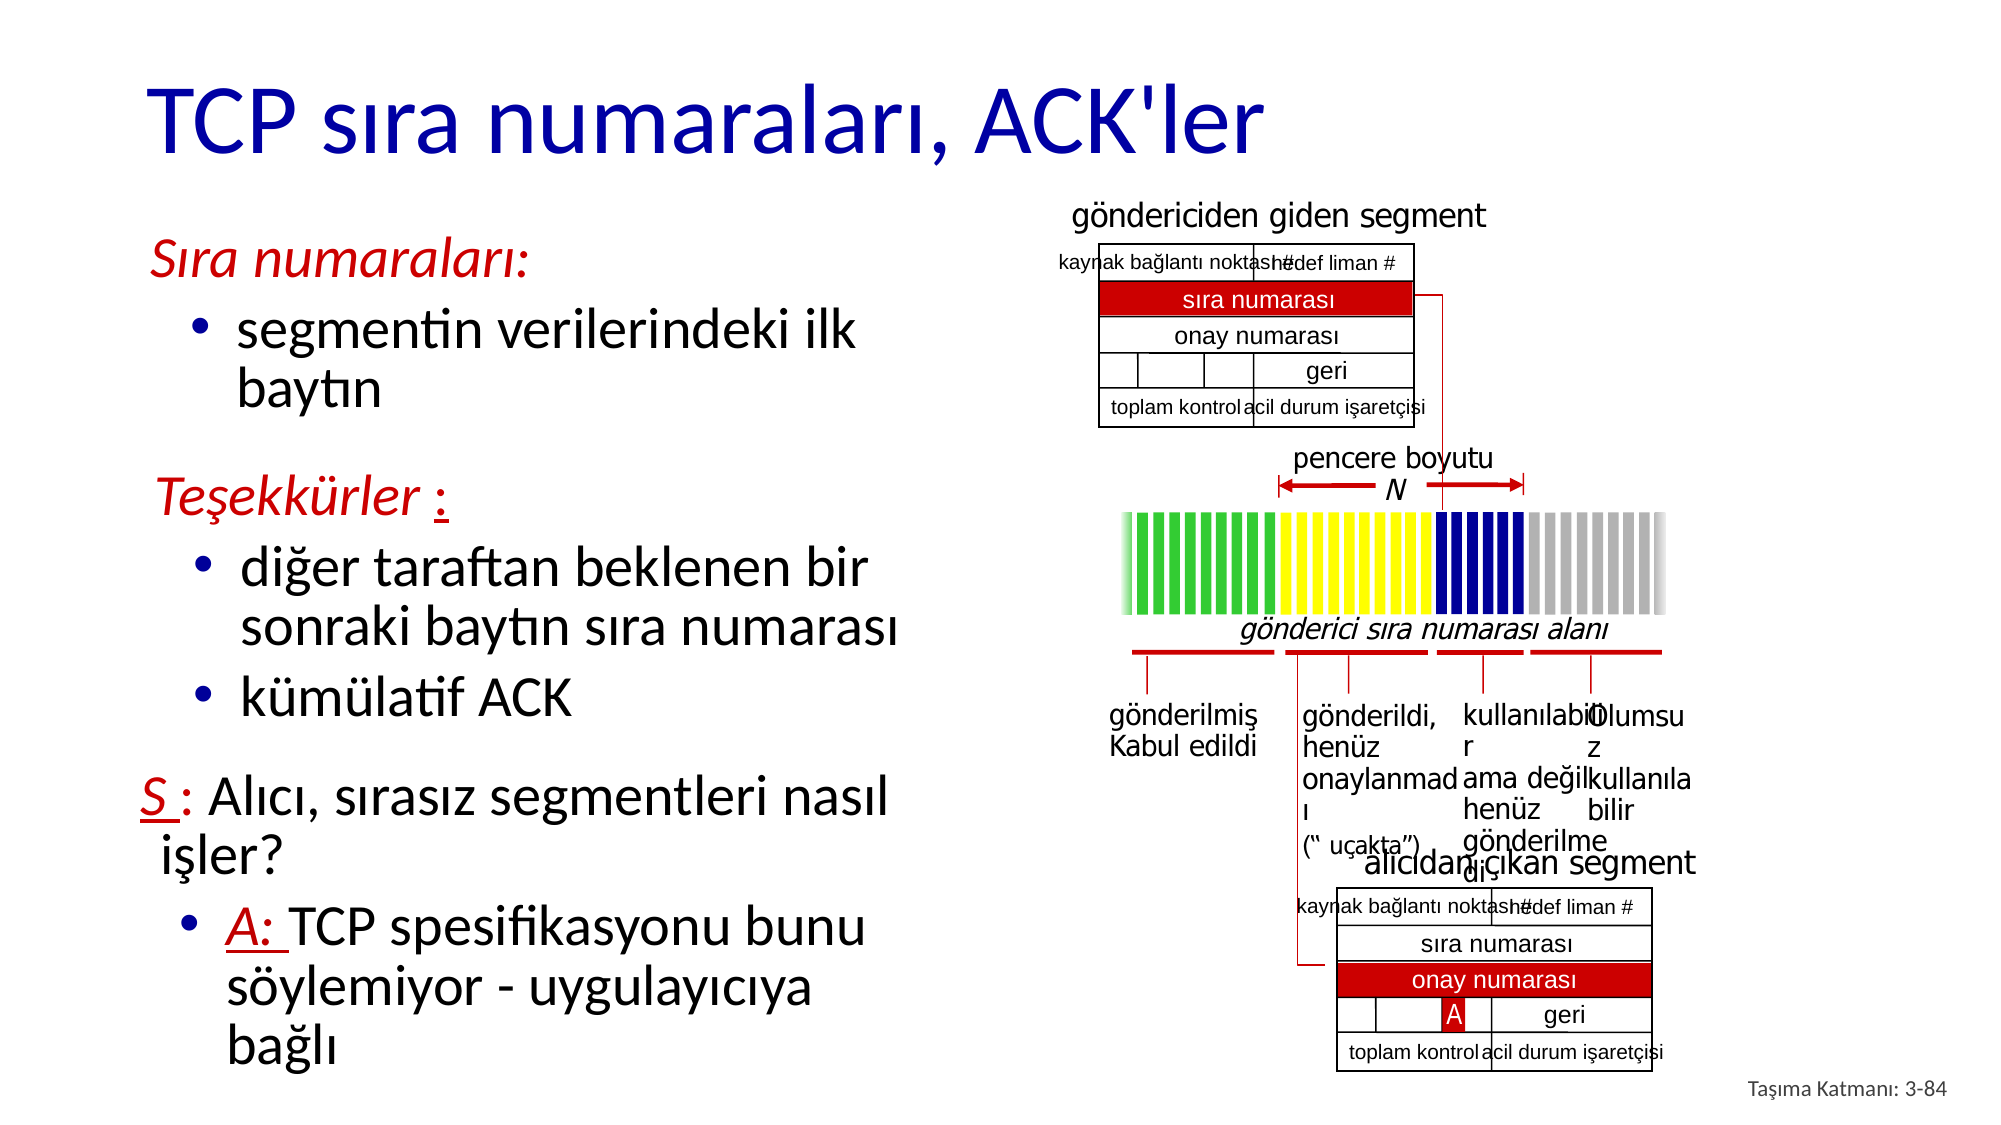

# TCP sıra numaraları, ACK'ler
göndericiden giden segment
kaynak bağlantı noktası #
hedef liman #

sıra numarası

onay numarası

geri

toplam kontrol
acil durum işaretçisi

Sıra numaraları:
segmentin verilerindeki ilk baytın
pencere boyutu
N
Teşekkürler :
diğer taraftan beklenen bir sonraki baytın sıra numarası
kümülatif ACK

gönderici sıra numarası alanı

alıcıdan çıkan segment
kaynak bağlantı noktası #
hedef liman #

sıra numarası

onay numarası

geri

toplam kontrol
acil durum işaretçisi

gönderilmiş
Kabul edildi
kullanılabilir
ama değil
henüz gönderilmedi
gönderildi, henüz onaylanmadı
(“ uçakta”)
Olumsuz
kullanılabilir
S : Alıcı, sırasız segmentleri nasıl işler?
A: TCP spesifikasyonu bunu söylemiyor - uygulayıcıya bağlı
A

Taşıma Katmanı: 3-84